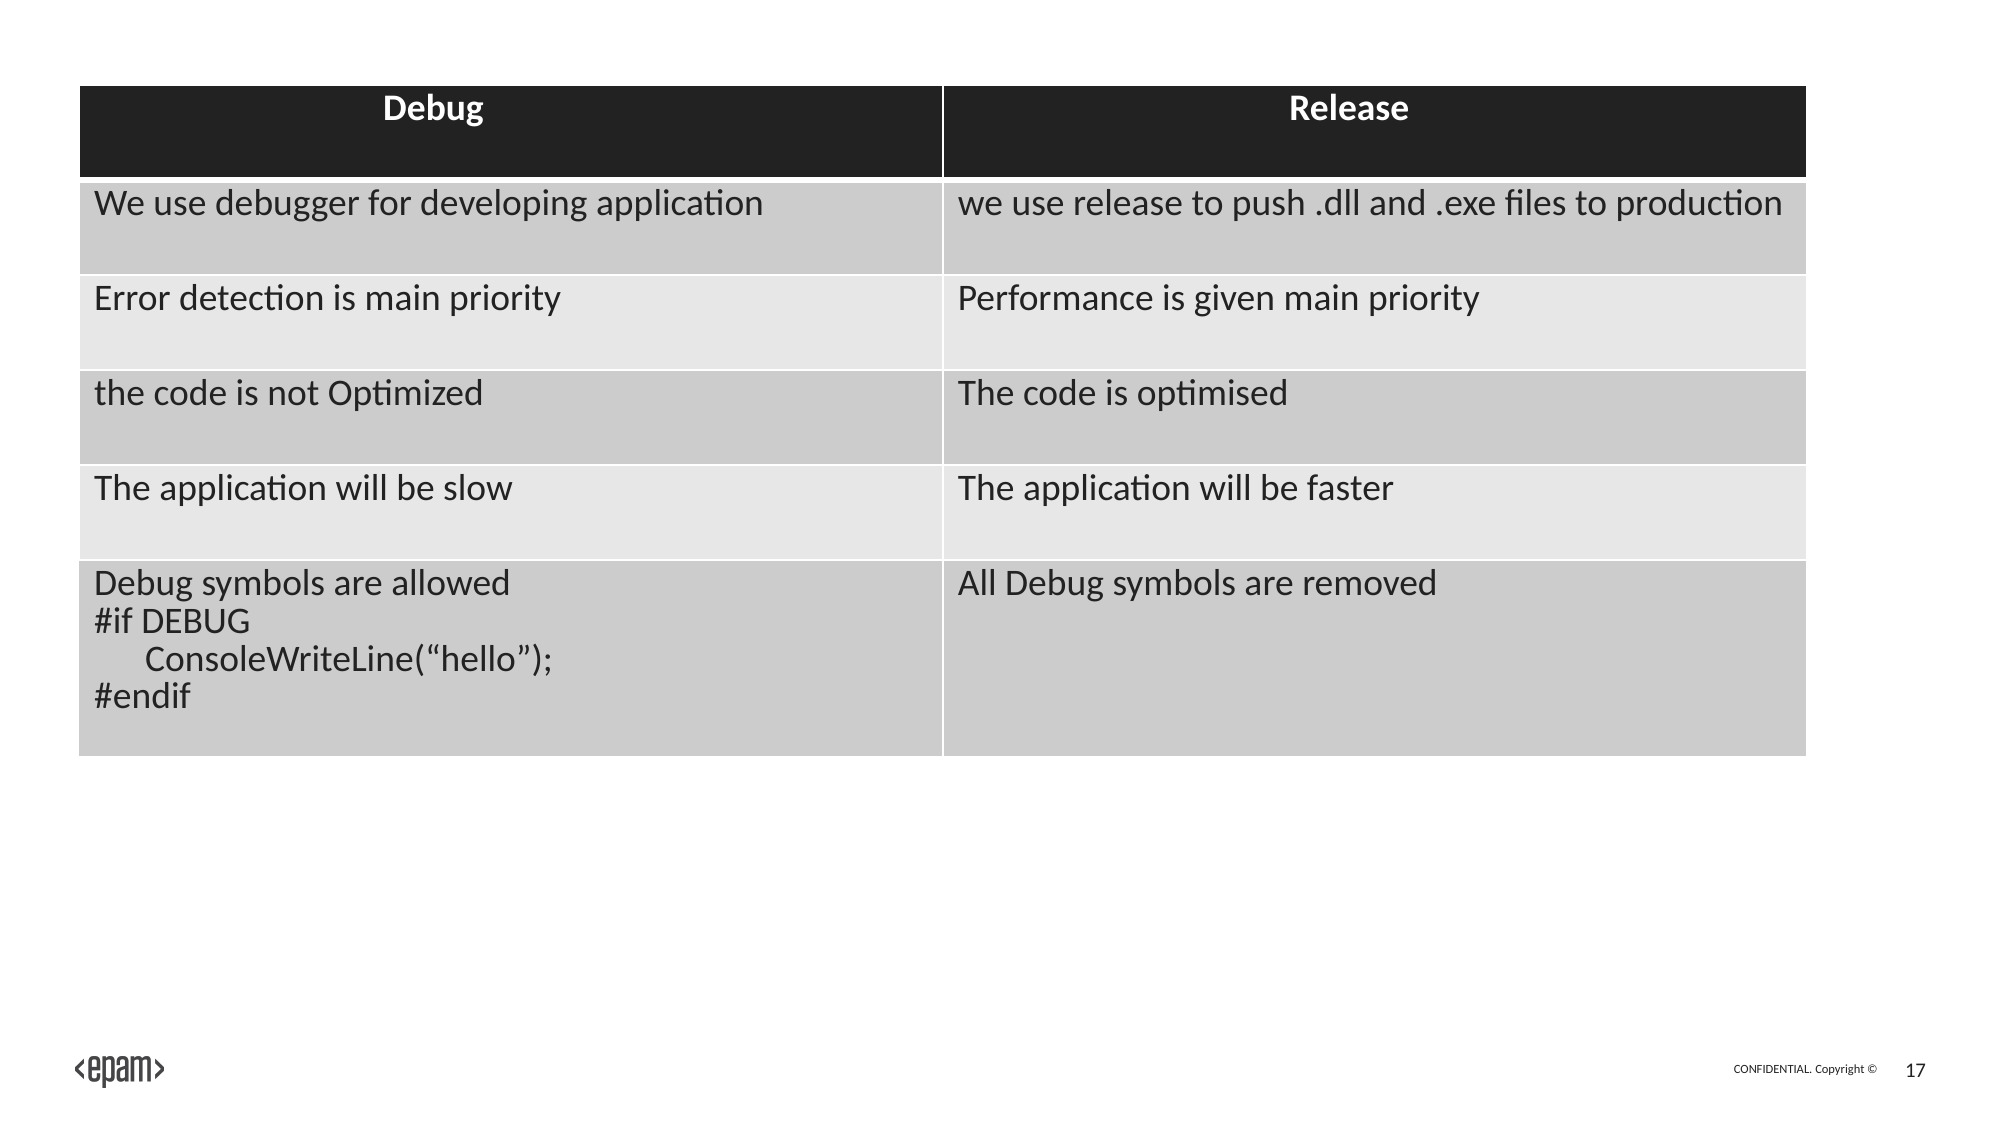

| Debug | Release |
| --- | --- |
| We use debugger for developing application | we use release to push .dll and .exe files to production |
| Error detection is main priority | Performance is given main priority |
| the code is not Optimized | The code is optimised |
| The application will be slow | The application will be faster |
| Debug symbols are allowed #if DEBUG ConsoleWriteLine(“hello”); #endif | All Debug symbols are removed |